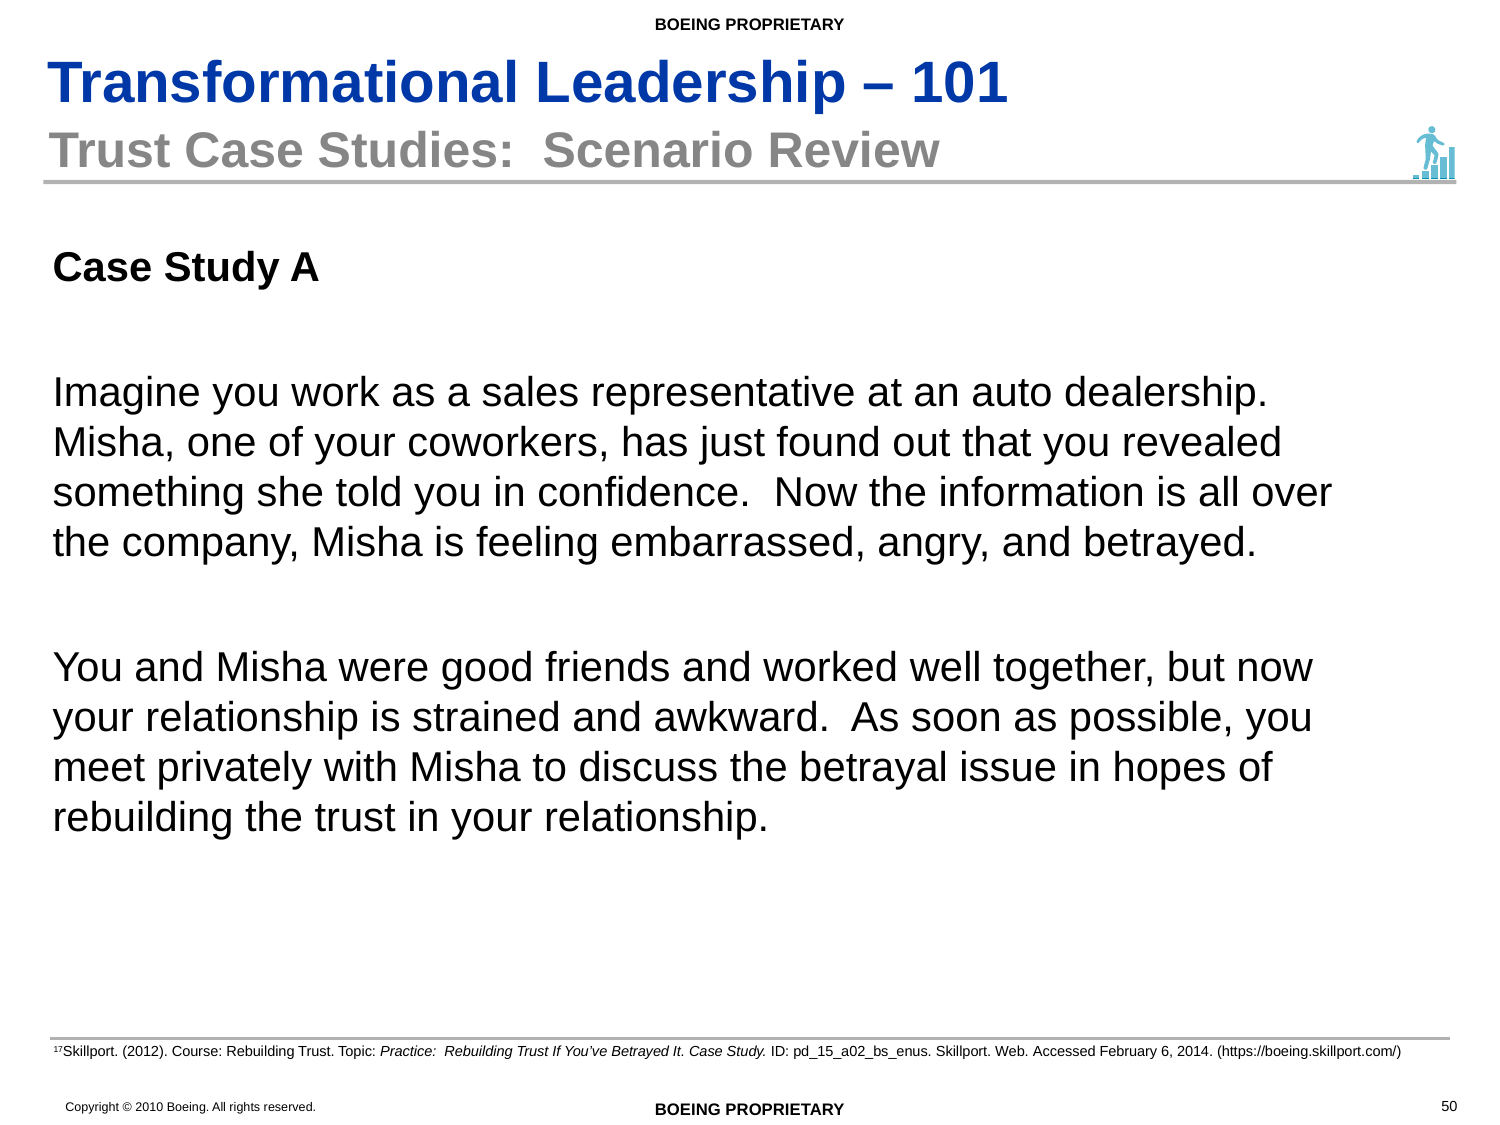

# Trust Case Studies:  Scenario Review
Case Study A

Imagine you work as a sales representative at an auto dealership.  Misha, one of your coworkers, has just found out that you revealed something she told you in confidence.  Now the information is all over the company, Misha is feeling embarrassed, angry, and betrayed.

You and Misha were good friends and worked well together, but now your relationship is strained and awkward.  As soon as possible, you meet privately with Misha to discuss the betrayal issue in hopes of rebuilding the trust in your relationship.

17Skillport. (2012). Course: Rebuilding Trust. Topic: Practice:  Rebuilding Trust If You’ve Betrayed It. Case Study. ID: pd_15_a02_bs_enus. Skillport. Web. Accessed February 6, 2014. (https://boeing.skillport.com/)
50